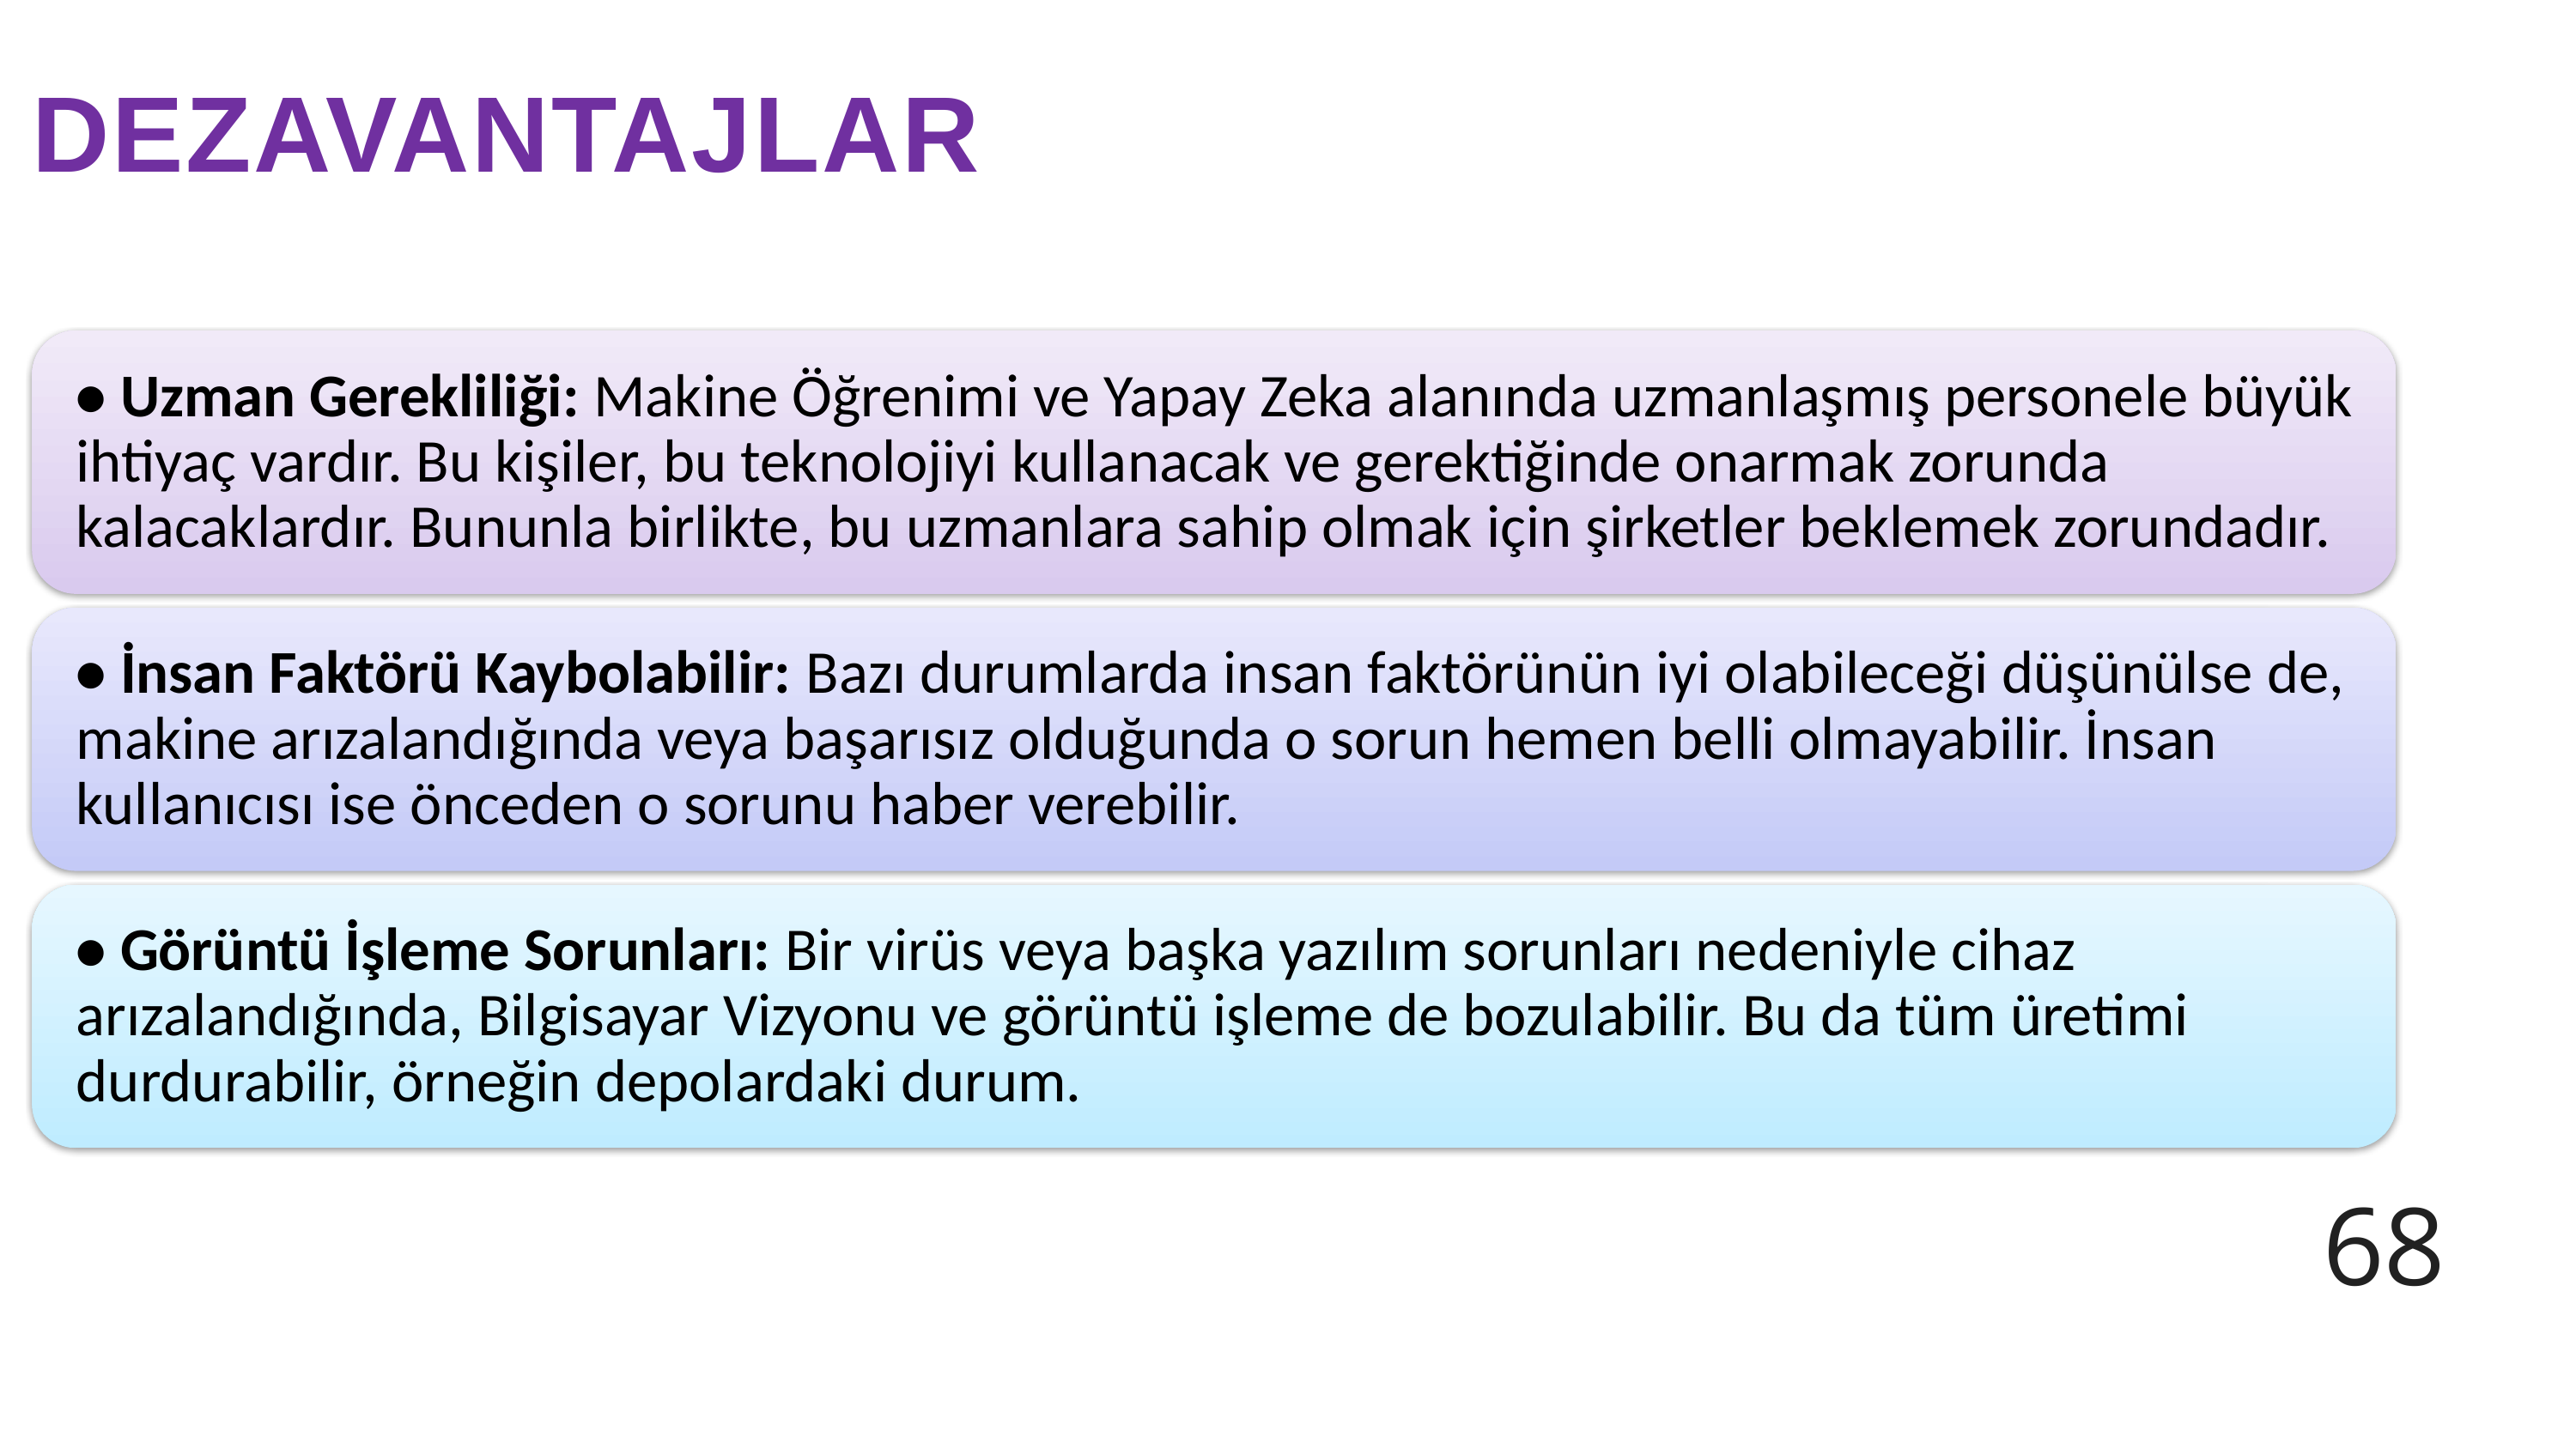

DEZAVANTAJLAR
• Uzman Gerekliliği: Makine Öğrenimi ve Yapay Zeka alanında uzmanlaşmış personele büyük ihtiyaç vardır. Bu kişiler, bu teknolojiyi kullanacak ve gerektiğinde onarmak zorunda kalacaklardır. Bununla birlikte, bu uzmanlara sahip olmak için şirketler beklemek zorundadır.
• İnsan Faktörü Kaybolabilir: Bazı durumlarda insan faktörünün iyi olabileceği düşünülse de, makine arızalandığında veya başarısız olduğunda o sorun hemen belli olmayabilir. İnsan kullanıcısı ise önceden o sorunu haber verebilir.
• Görüntü İşleme Sorunları: Bir virüs veya başka yazılım sorunları nedeniyle cihaz arızalandığında, Bilgisayar Vizyonu ve görüntü işleme de bozulabilir. Bu da tüm üretimi durdurabilir, örneğin depolardaki durum.
68